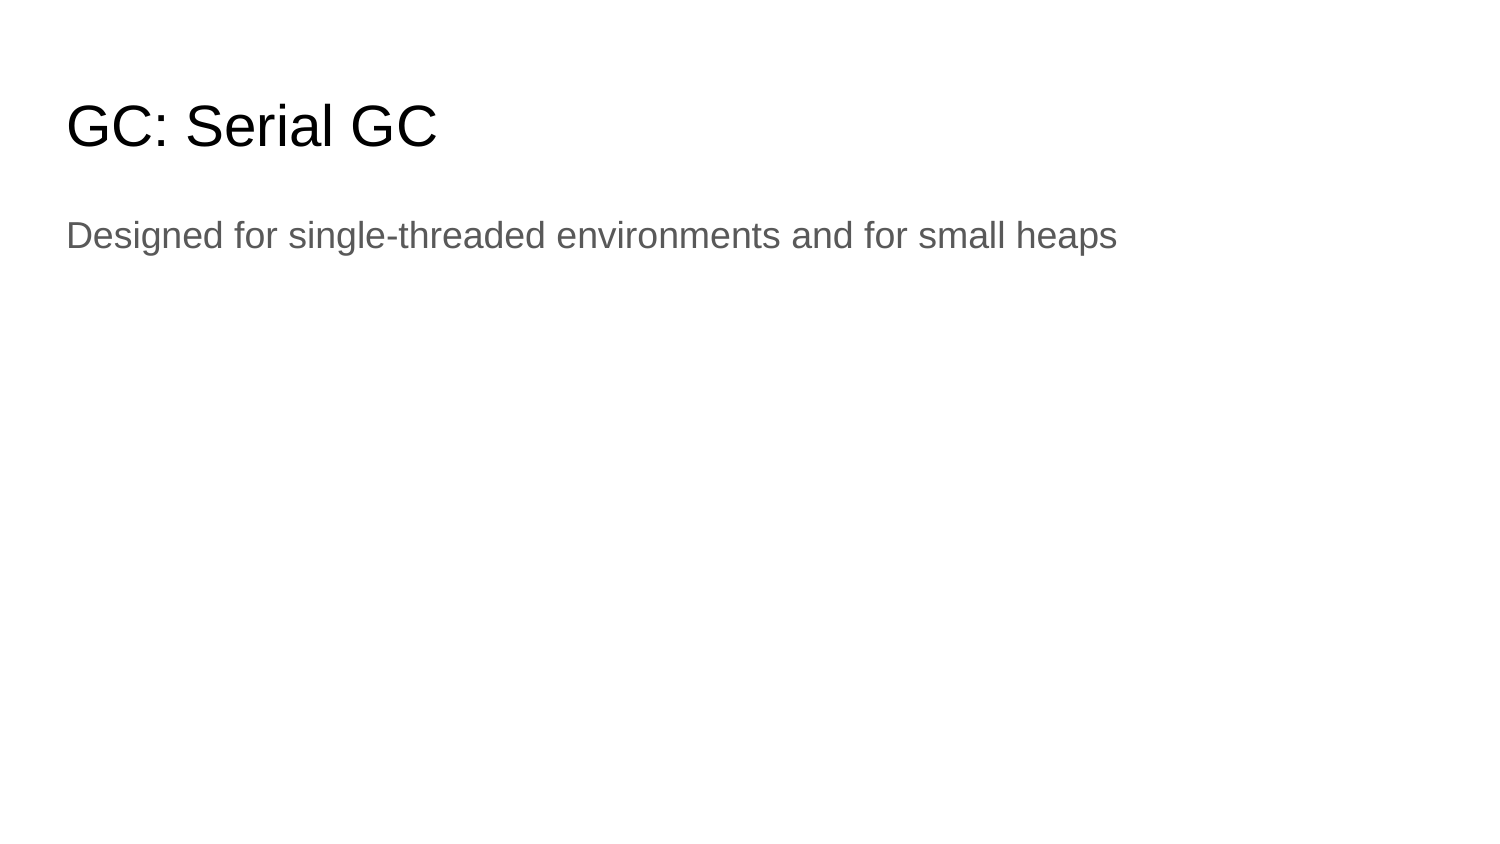

# GC: Serial GC
Designed for single-threaded environments and for small heaps